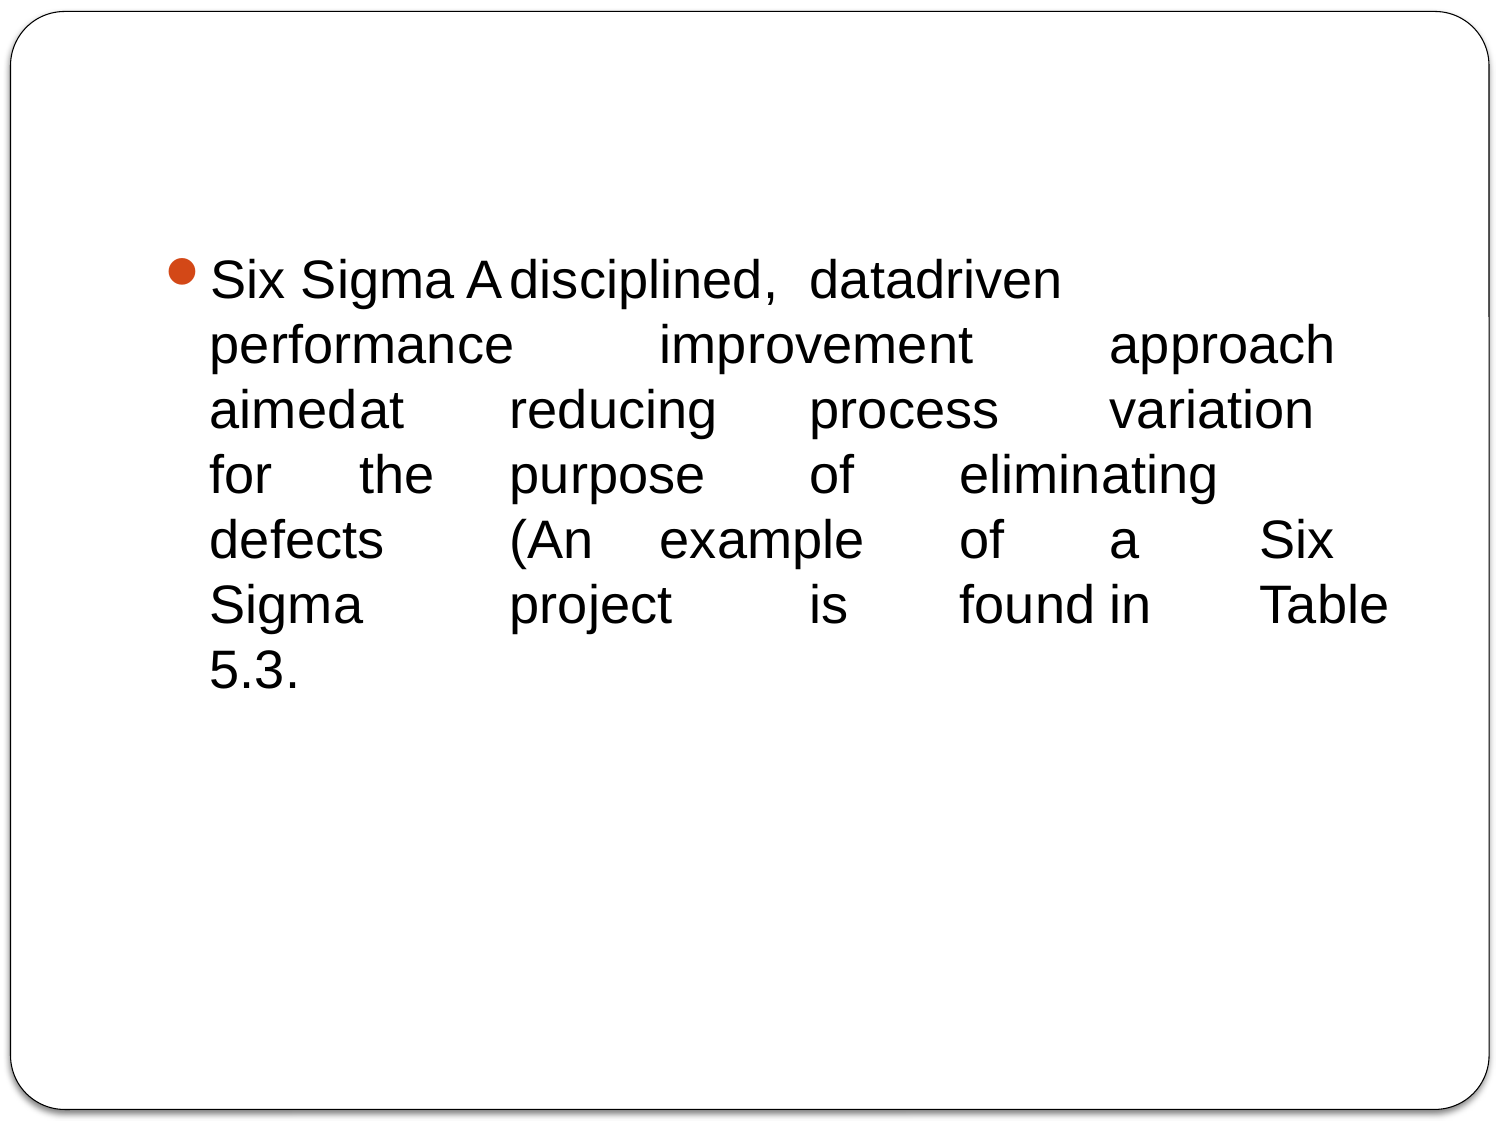

#
Six Sigma A	disciplined,	datadriven	performance	improvement	approach	aimed	at	reducing	process	variation	for	the	purpose	of	eliminating	defects	(An	example	of	a	Six	Sigma	project	is	found	in	Table	5.3.